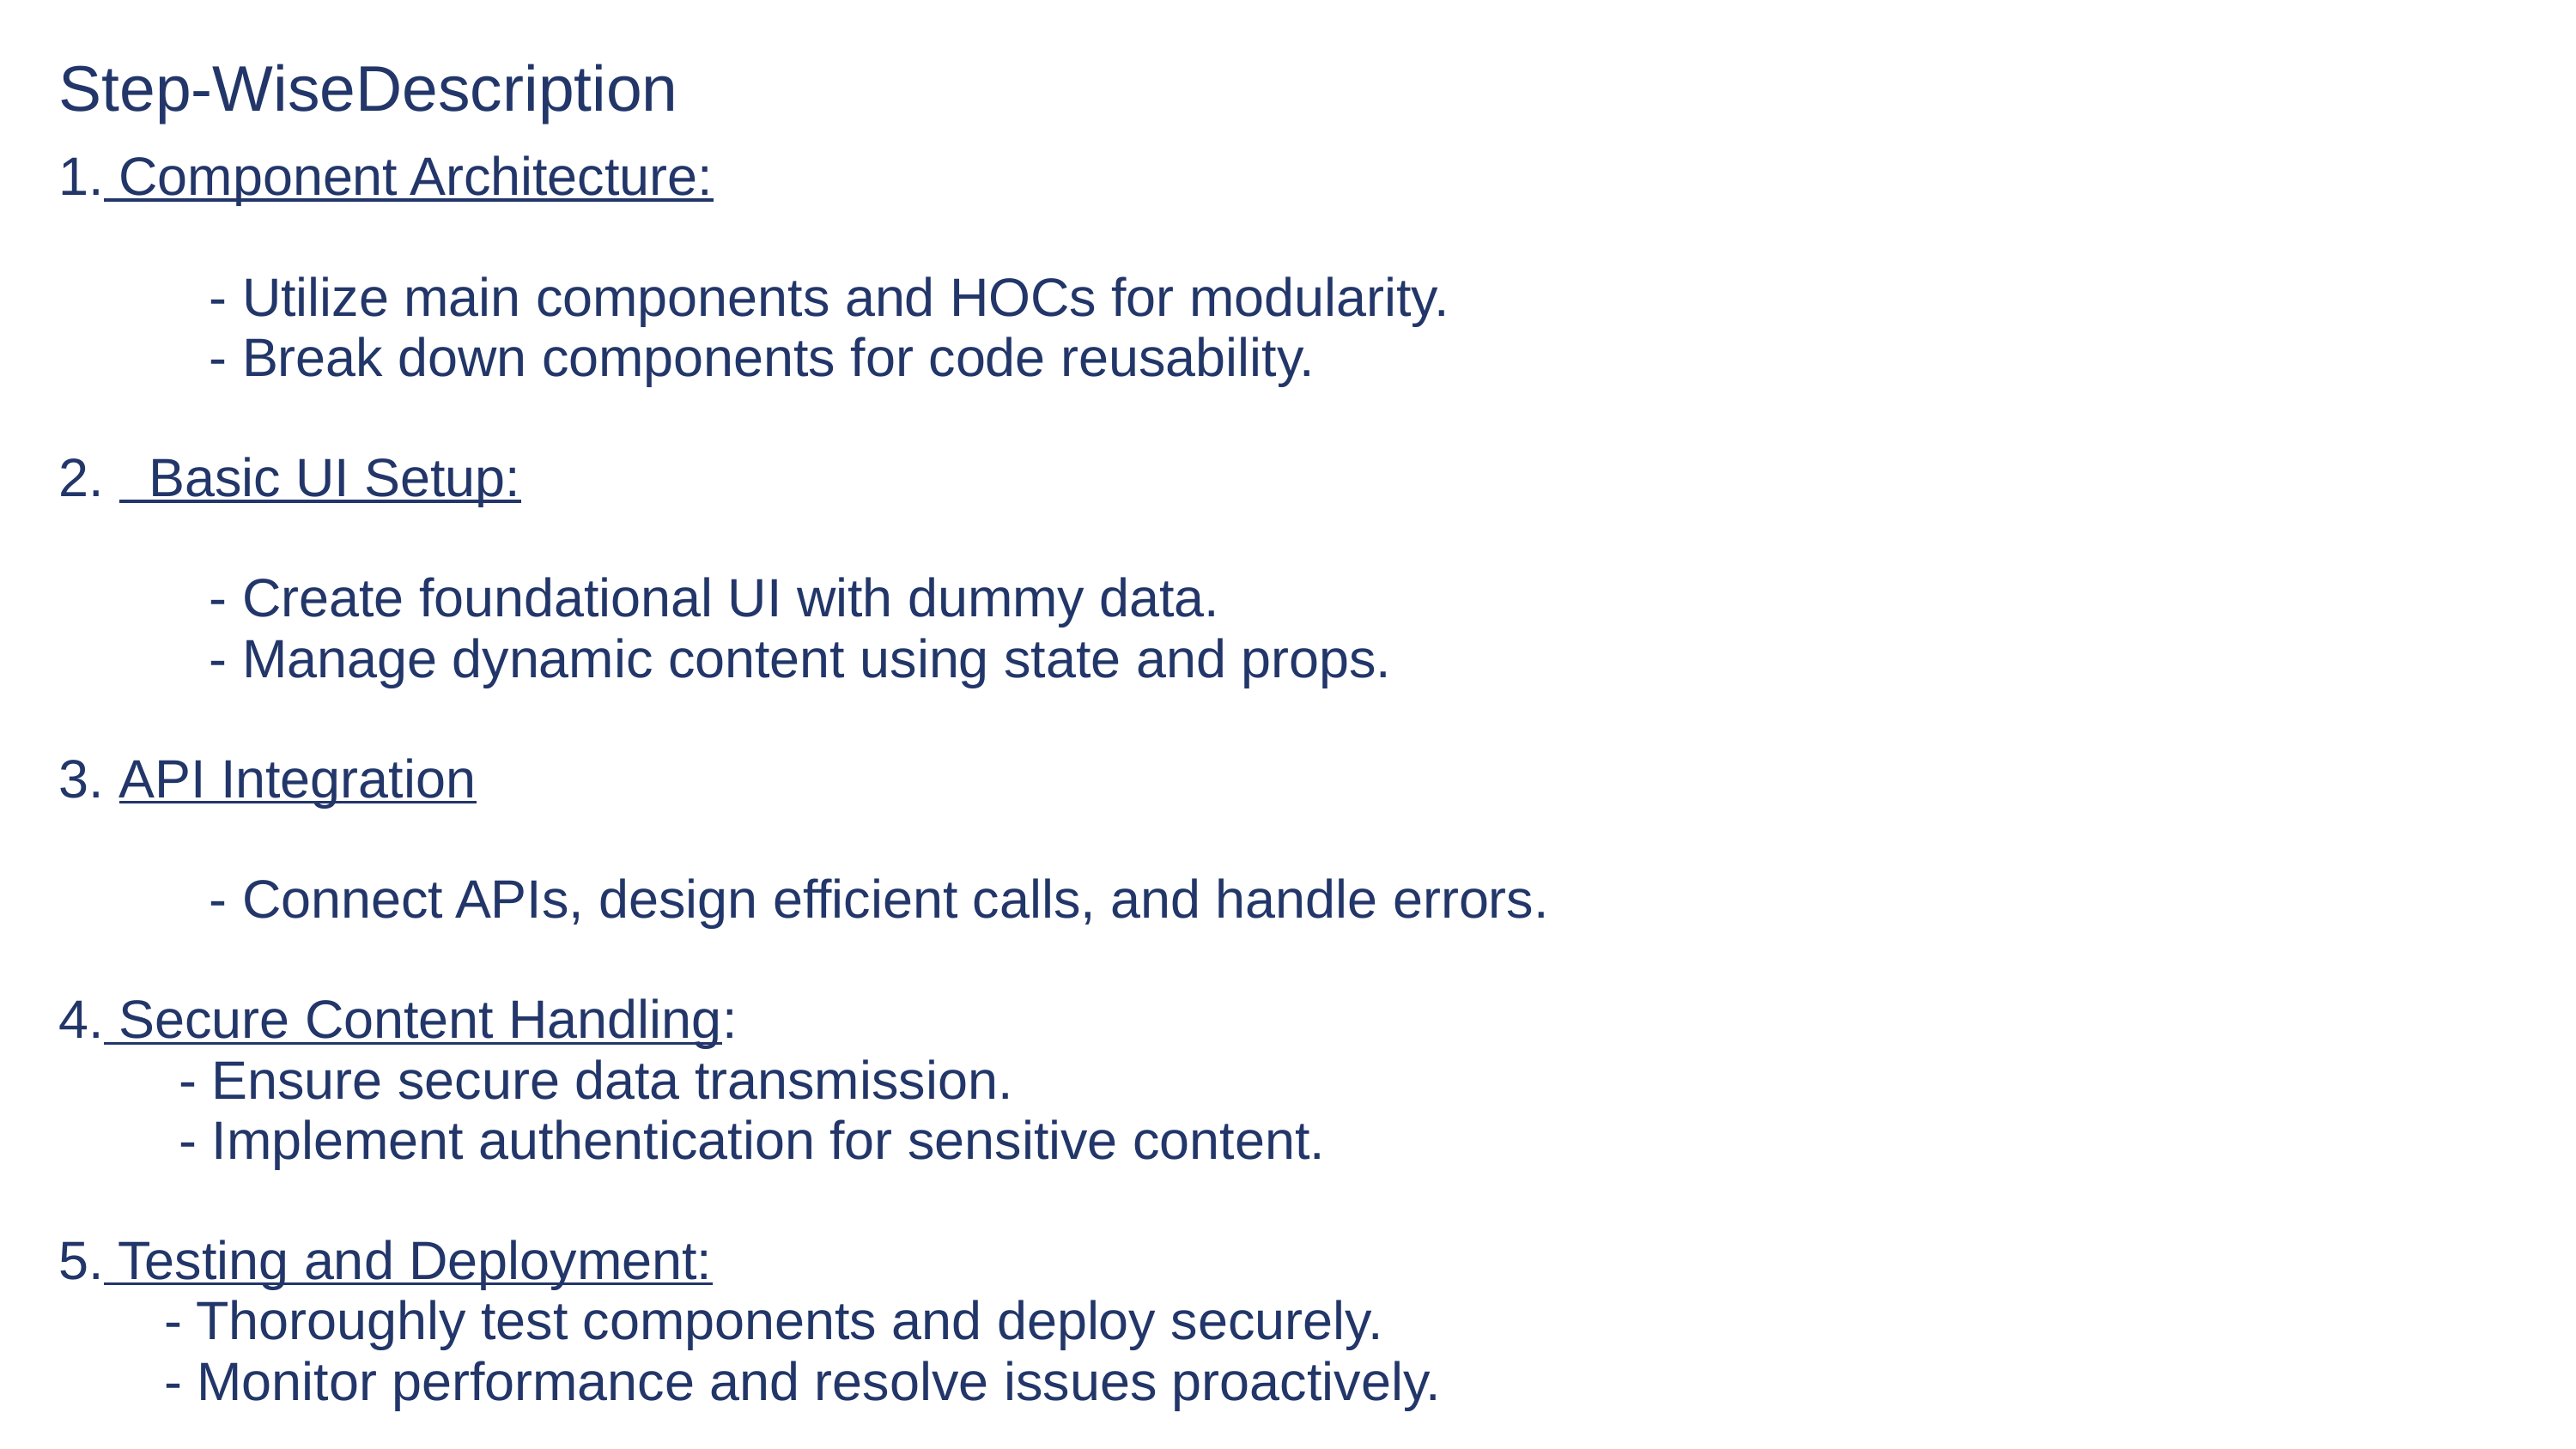

Step-WiseDescription
1. Component Architecture:

          - Utilize main components and HOCs for modularity.
          - Break down components for code reusability.

2.   Basic UI Setup:

          - Create foundational UI with dummy data.
          - Manage dynamic content using state and props.

3. API Integration

          - Connect APIs, design efficient calls, and handle errors.

4. Secure Content Handling:
        - Ensure secure data transmission.
        - Implement authentication for sensitive content.

5. Testing and Deployment:
       - Thoroughly test components and deploy securely.
       - Monitor performance and resolve issues proactively.